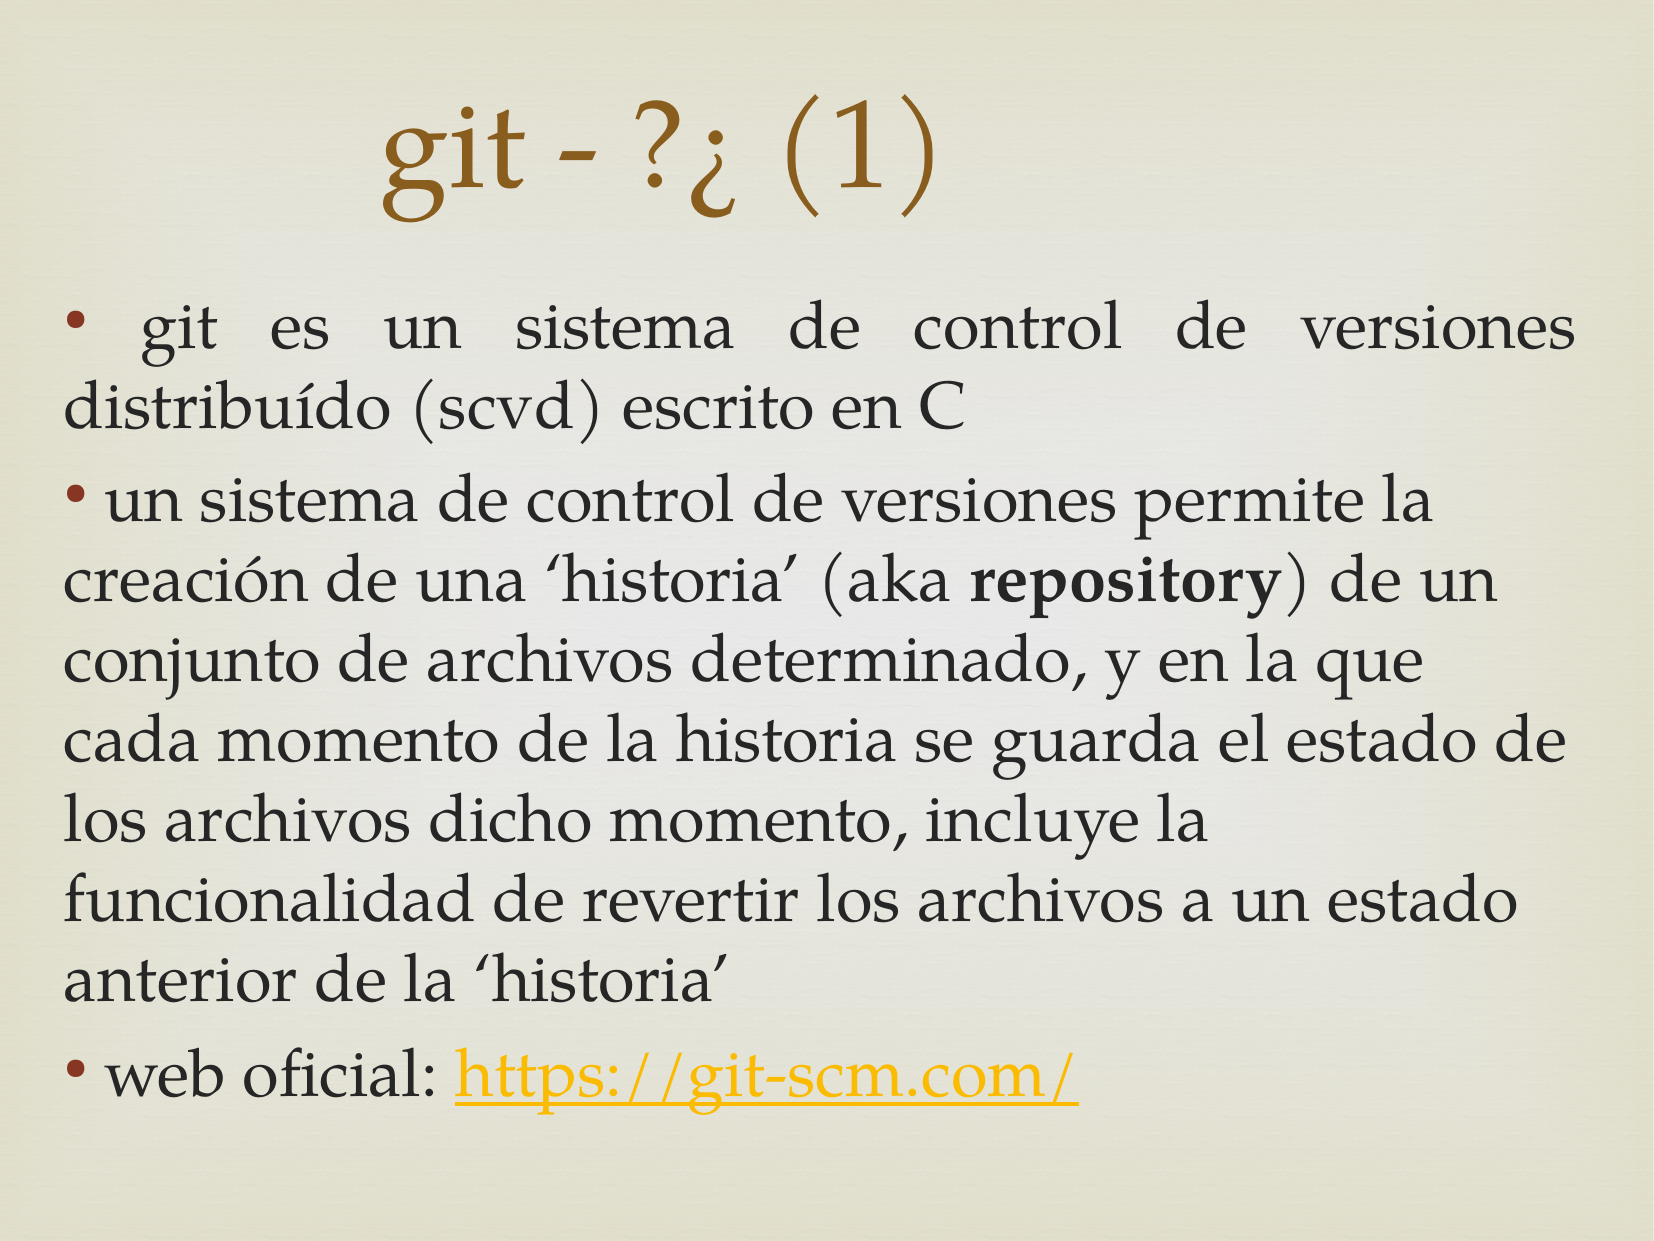

git - ?¿ (1)
 git es un sistema de control de versiones distribuído (scvd) escrito en C
 un sistema de control de versiones permite la creación de una ‘historia’ (aka repository) de un conjunto de archivos determinado, y en la que cada momento de la historia se guarda el estado de los archivos dicho momento, incluye la funcionalidad de revertir los archivos a un estado anterior de la ‘historia’
 web oficial: https://git-scm.com/